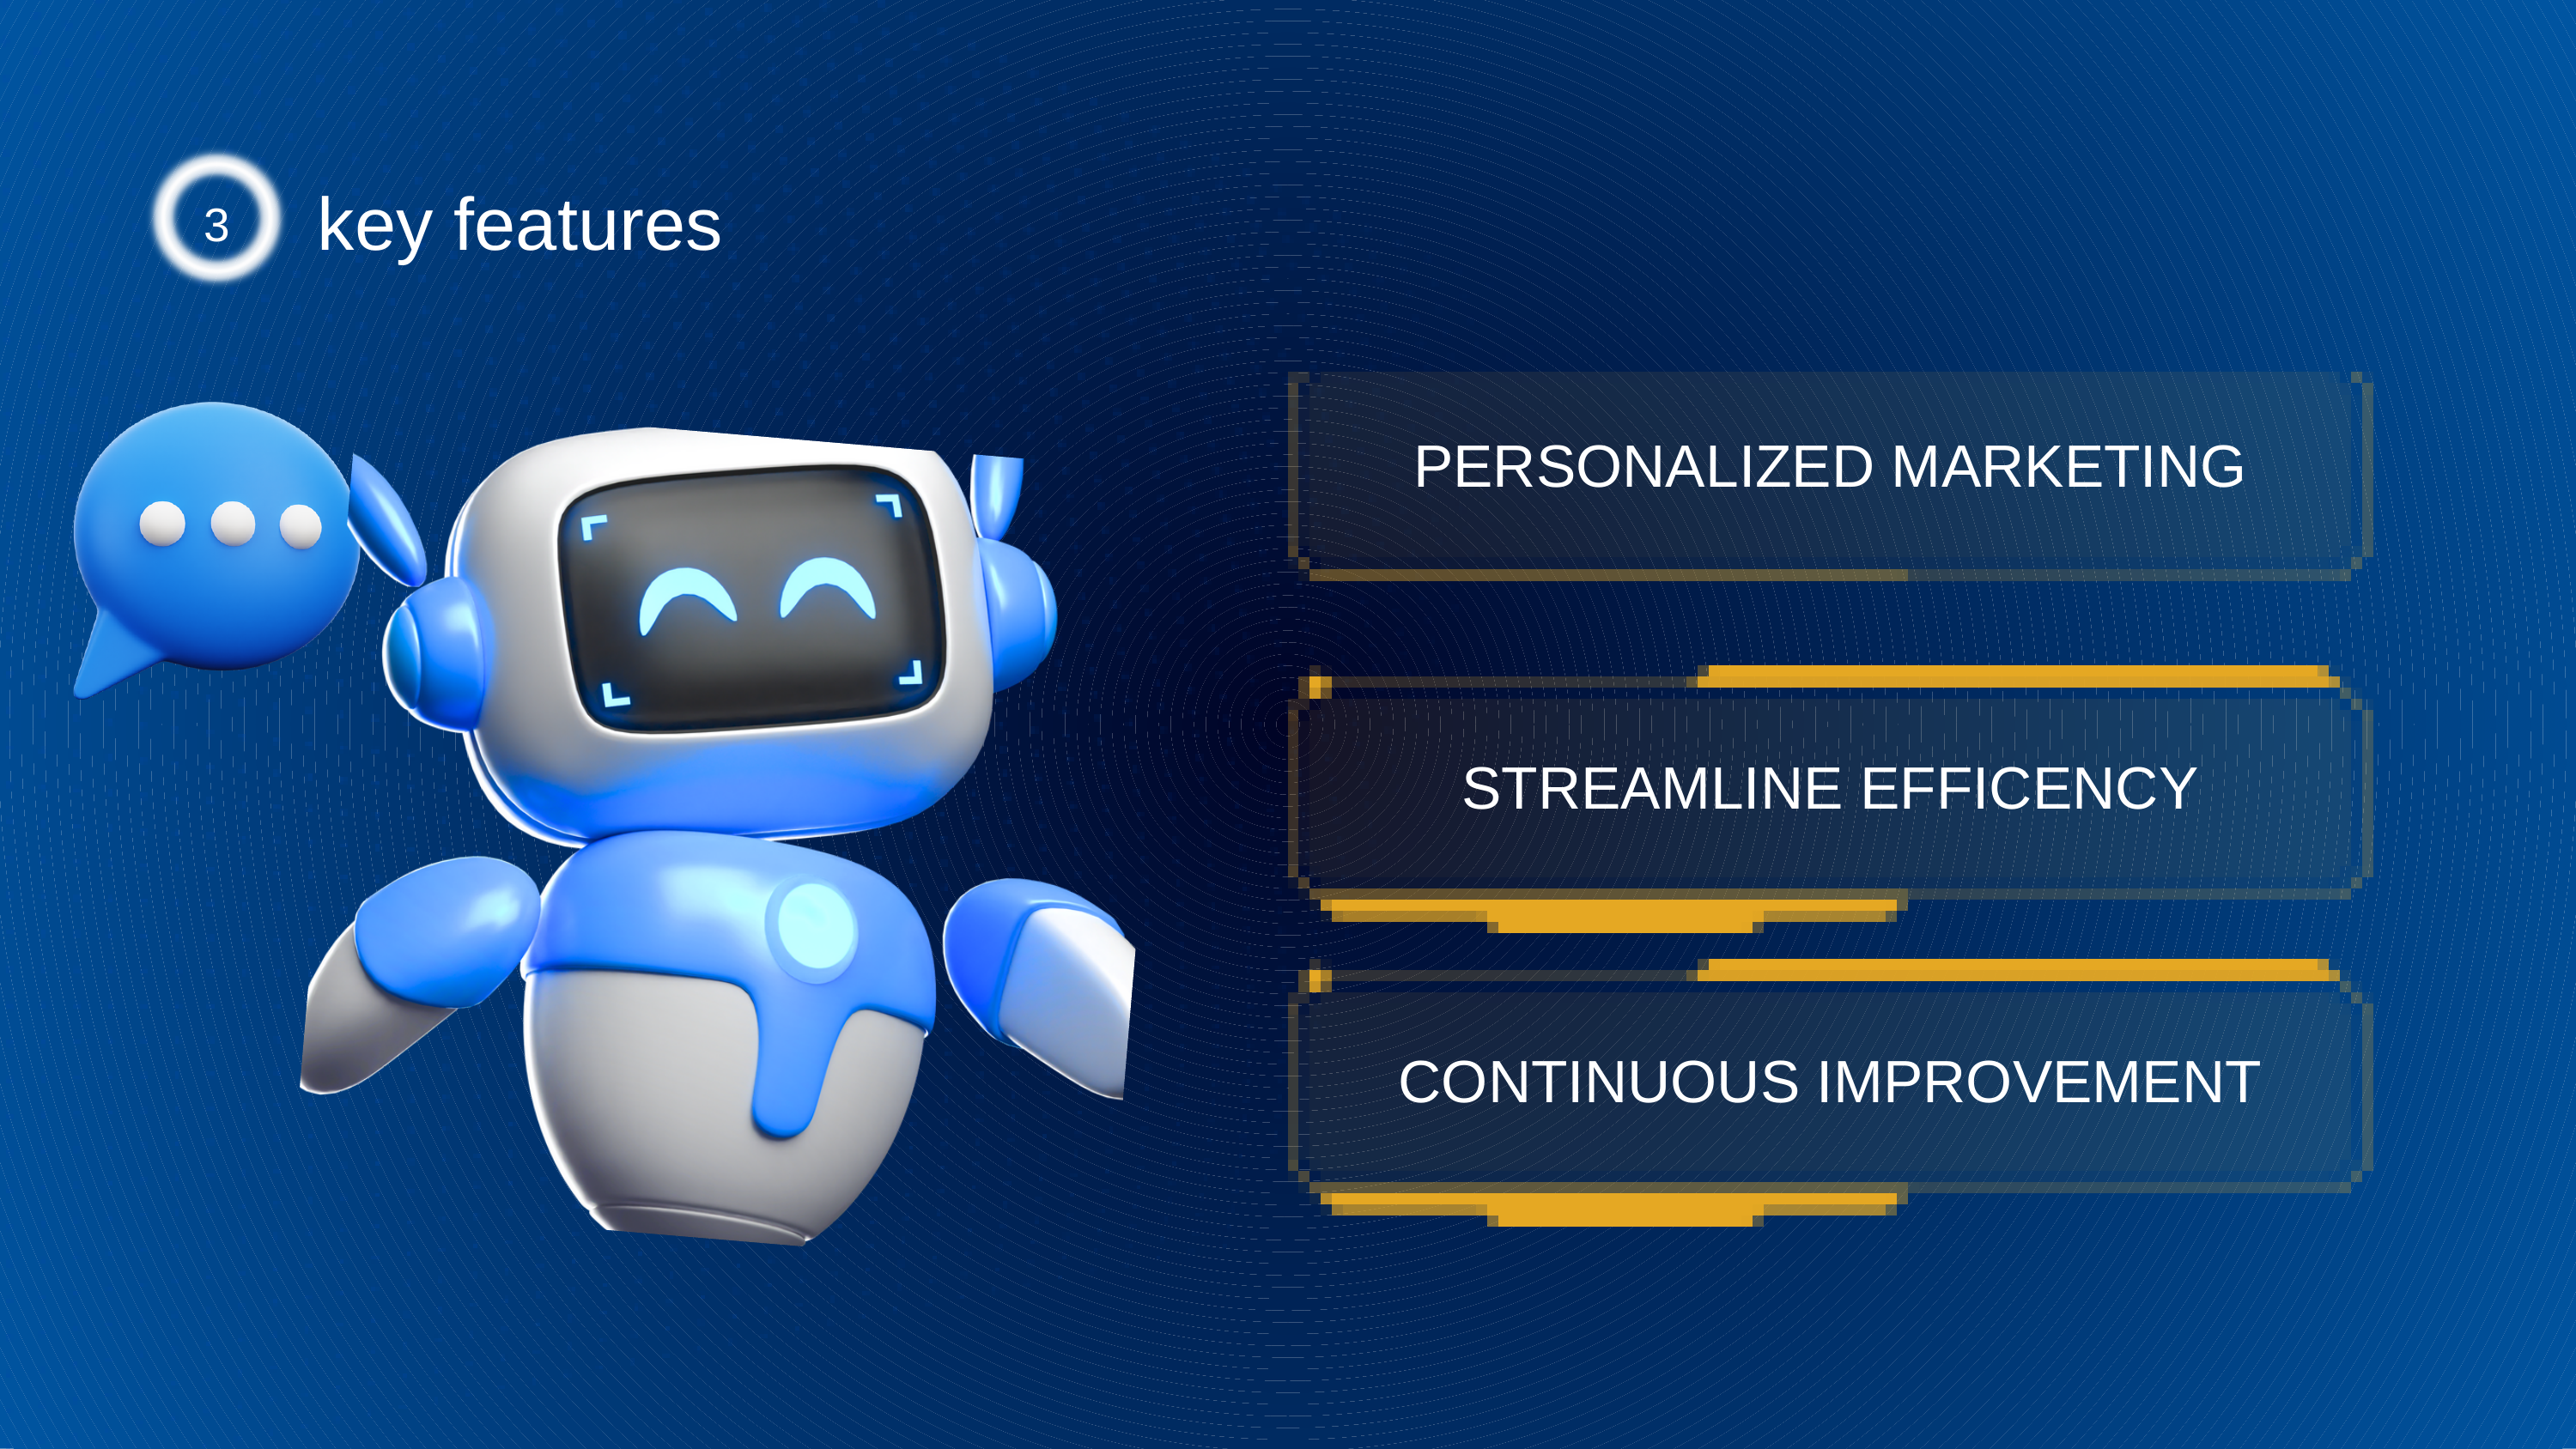

3
key features

PERSONALIZED MARKETING

STREAMLINE EFFICENCY

CONTINUOUS IMPROVEMENT